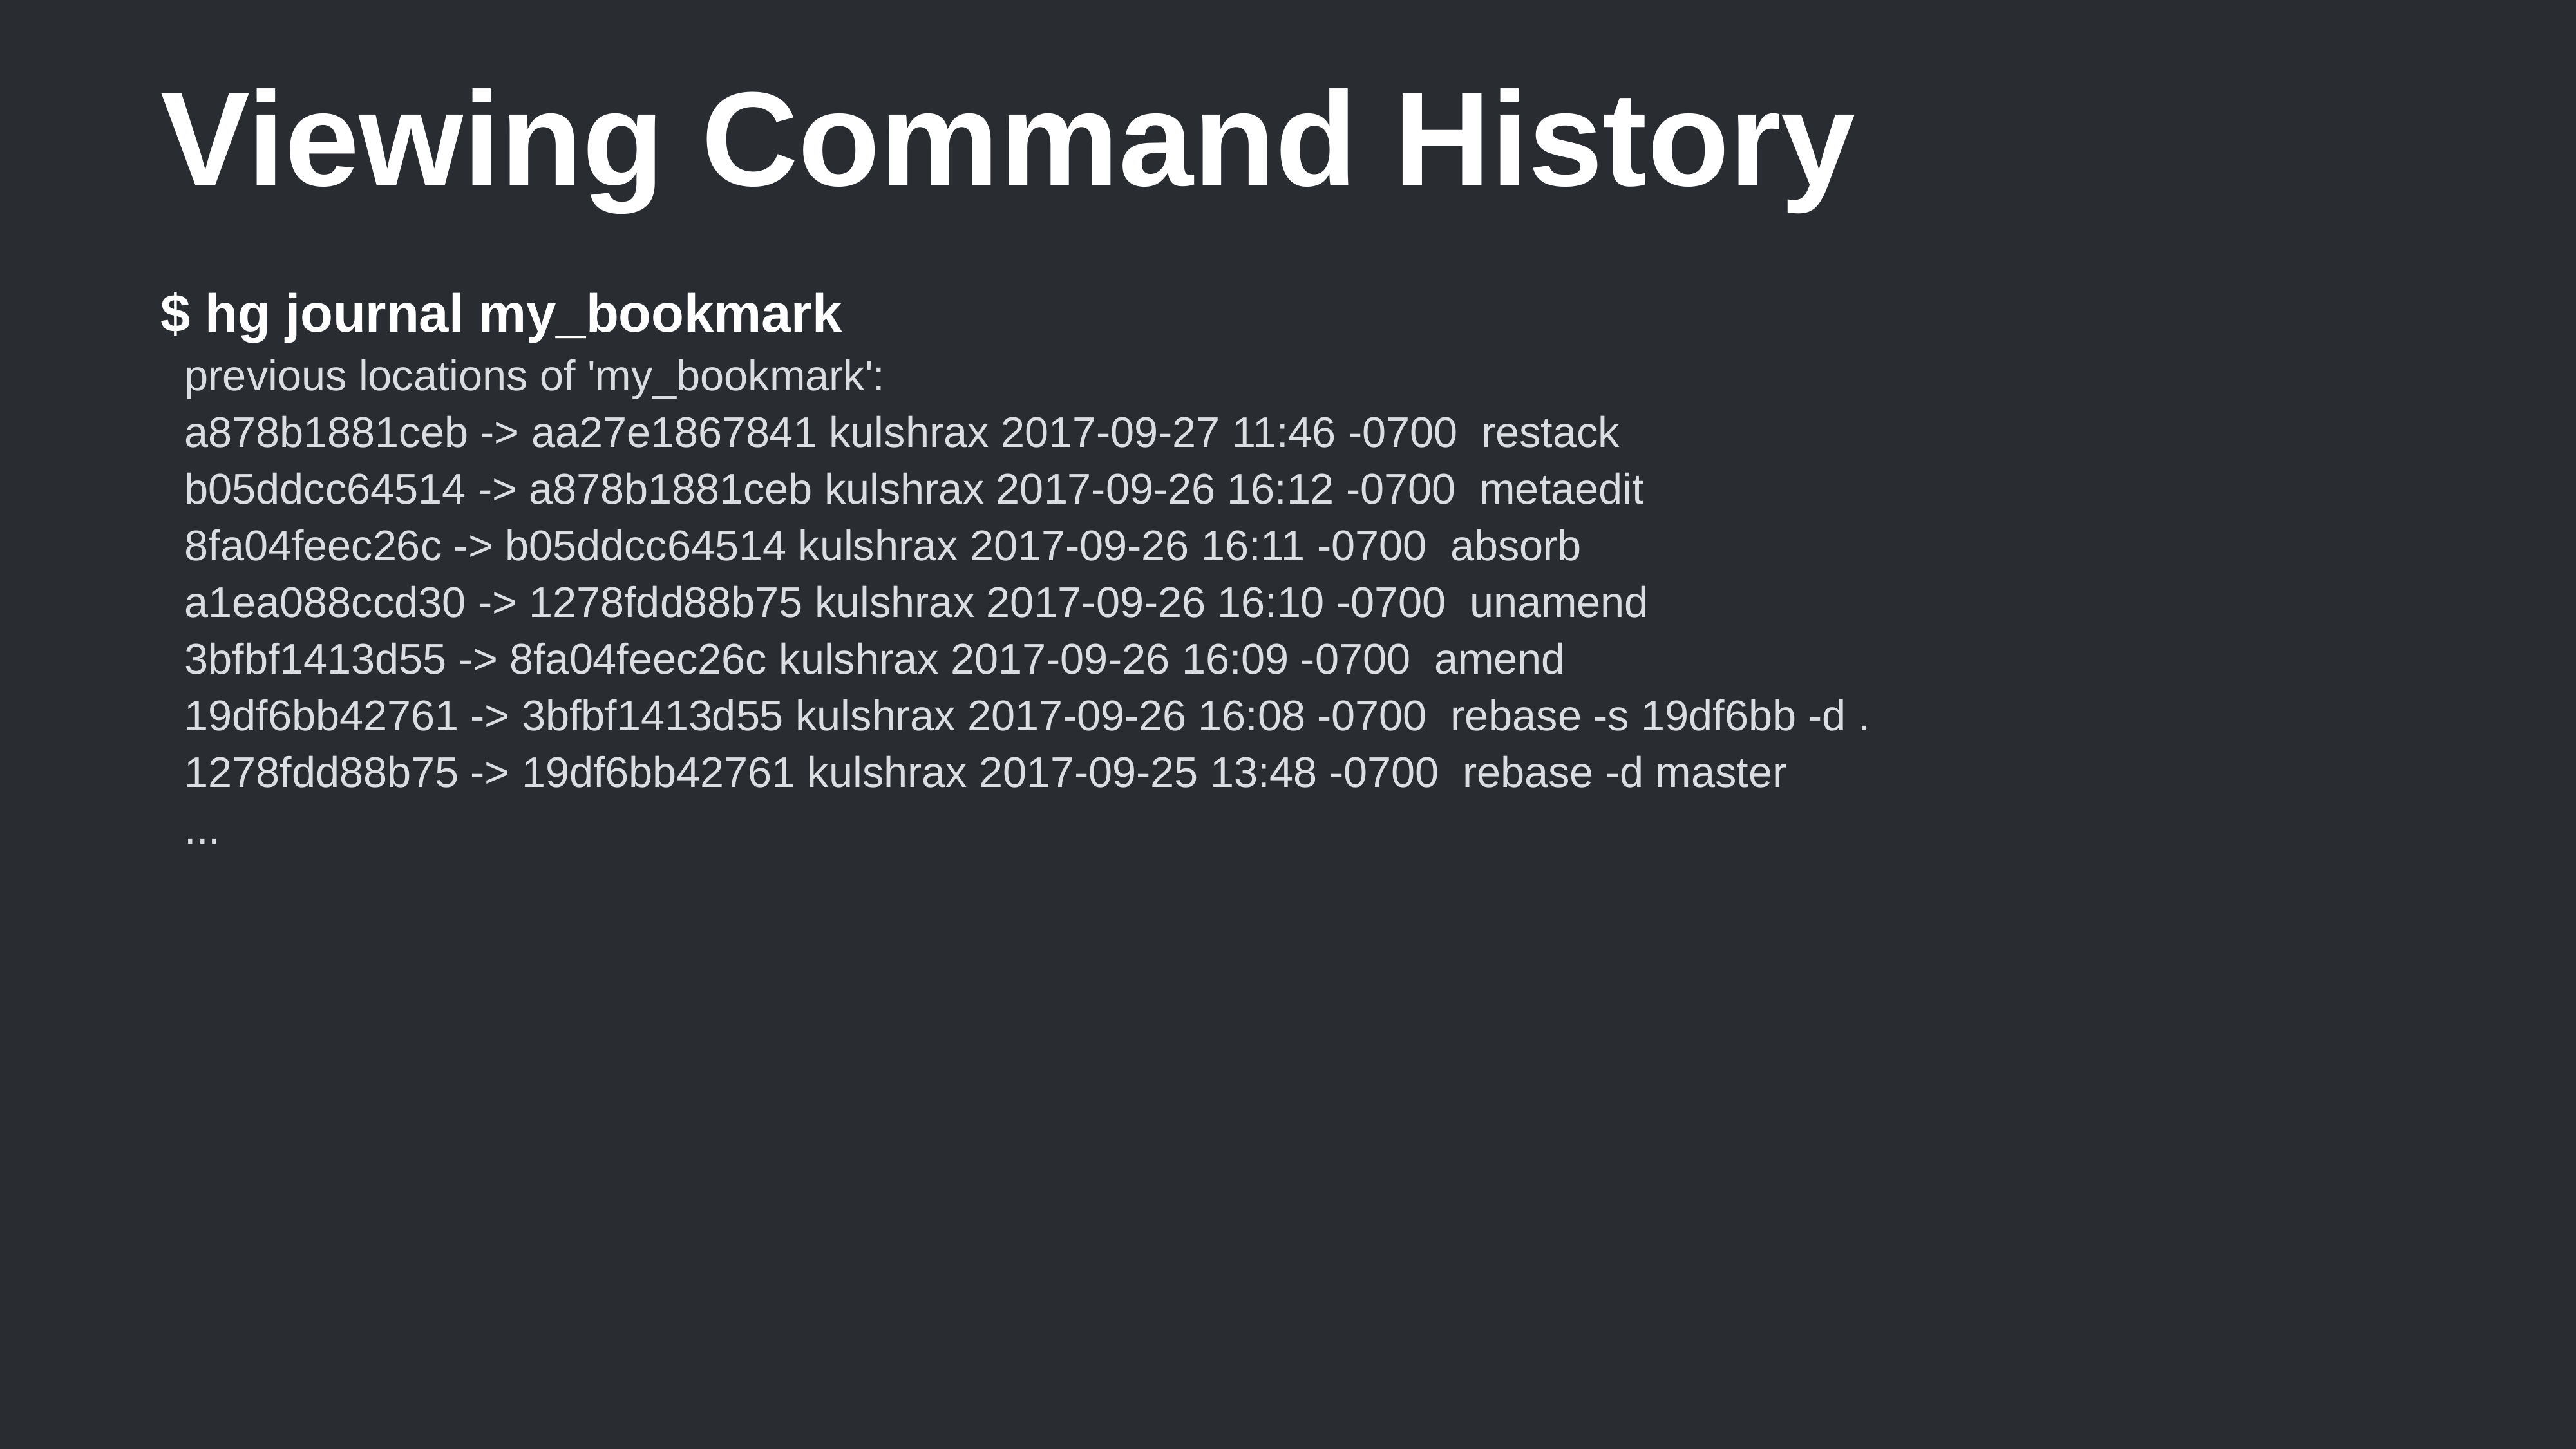

Viewing Command History
$ hg journal my_bookmark
previous locations of 'my_bookmark':
a878b1881ceb -> aa27e1867841 kulshrax 2017-09-27 11:46 -0700  restack
b05ddcc64514 -> a878b1881ceb kulshrax 2017-09-26 16:12 -0700  metaedit
8fa04feec26c -> b05ddcc64514 kulshrax 2017-09-26 16:11 -0700  absorb
a1ea088ccd30 -> 1278fdd88b75 kulshrax 2017-09-26 16:10 -0700  unamend
3bfbf1413d55 -> 8fa04feec26c kulshrax 2017-09-26 16:09 -0700  amend
19df6bb42761 -> 3bfbf1413d55 kulshrax 2017-09-26 16:08 -0700  rebase -s 19df6bb -d .
1278fdd88b75 -> 19df6bb42761 kulshrax 2017-09-25 13:48 -0700  rebase -d master
...